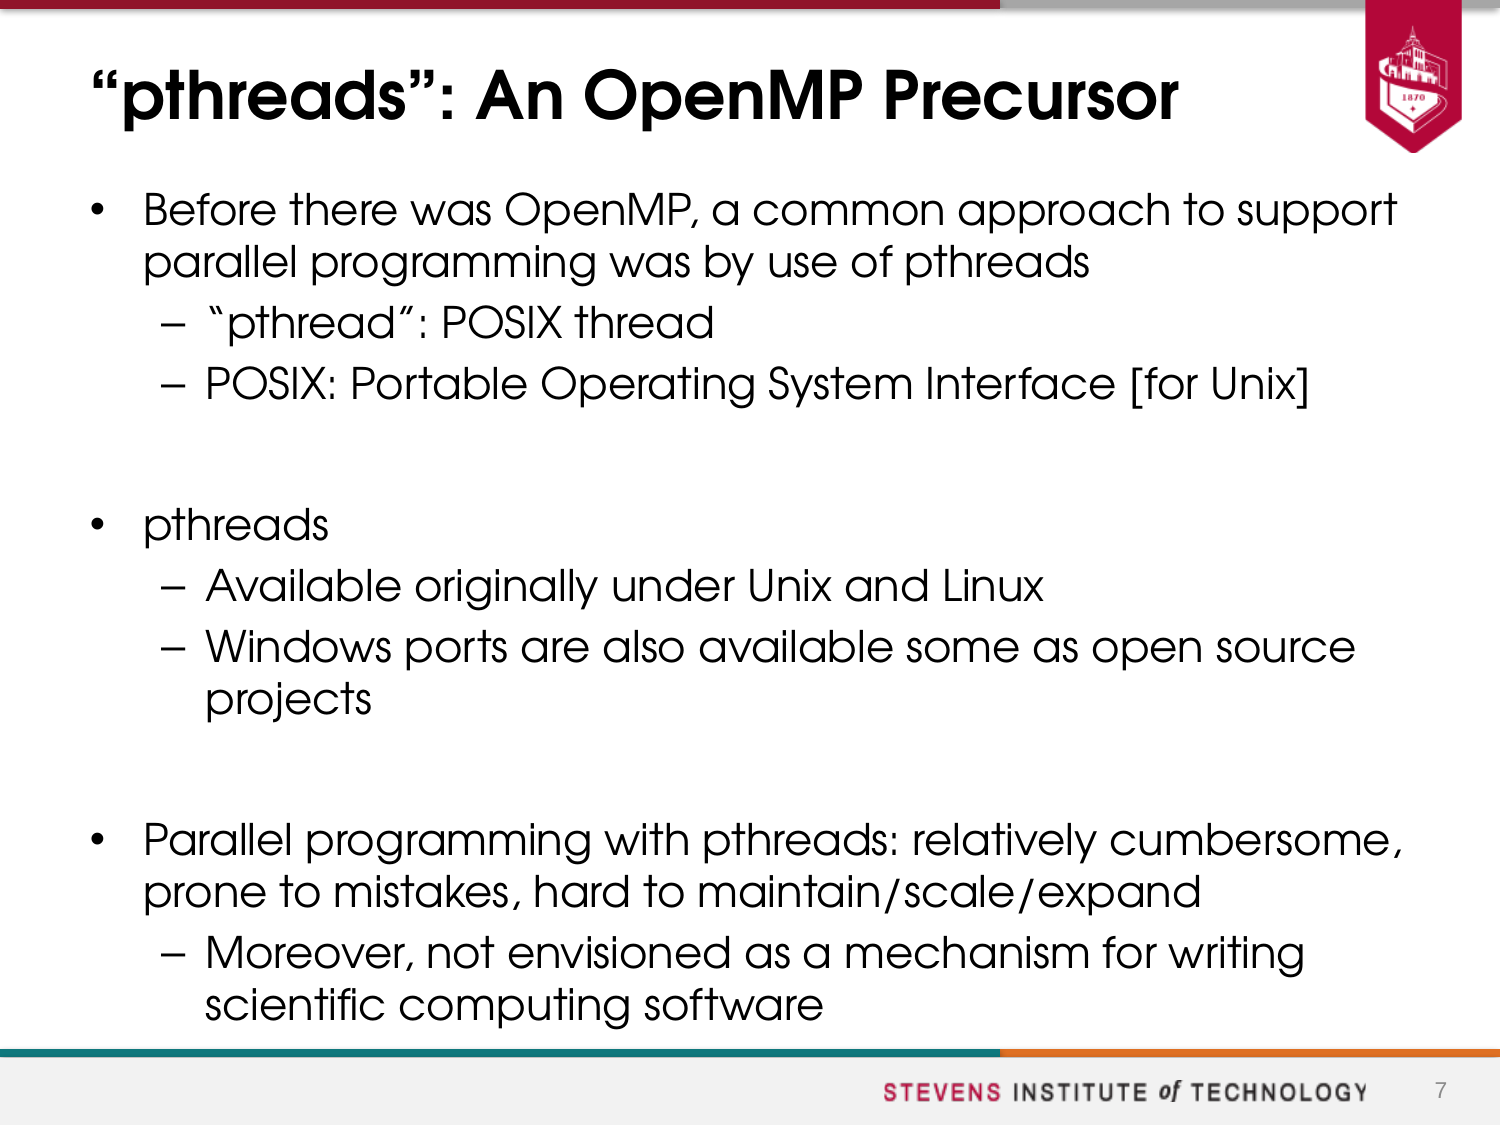

# “pthreads”: An OpenMP Precursor
Before there was OpenMP, a common approach to support parallel programming was by use of pthreads
“pthread”: POSIX thread
POSIX: Portable Operating System Interface [for Unix]

pthreads
Available originally under Unix and Linux
Windows ports are also available some as open source projects

Parallel programming with pthreads: relatively cumbersome, prone to mistakes, hard to maintain/scale/expand
Moreover, not envisioned as a mechanism for writing scientific computing software
7